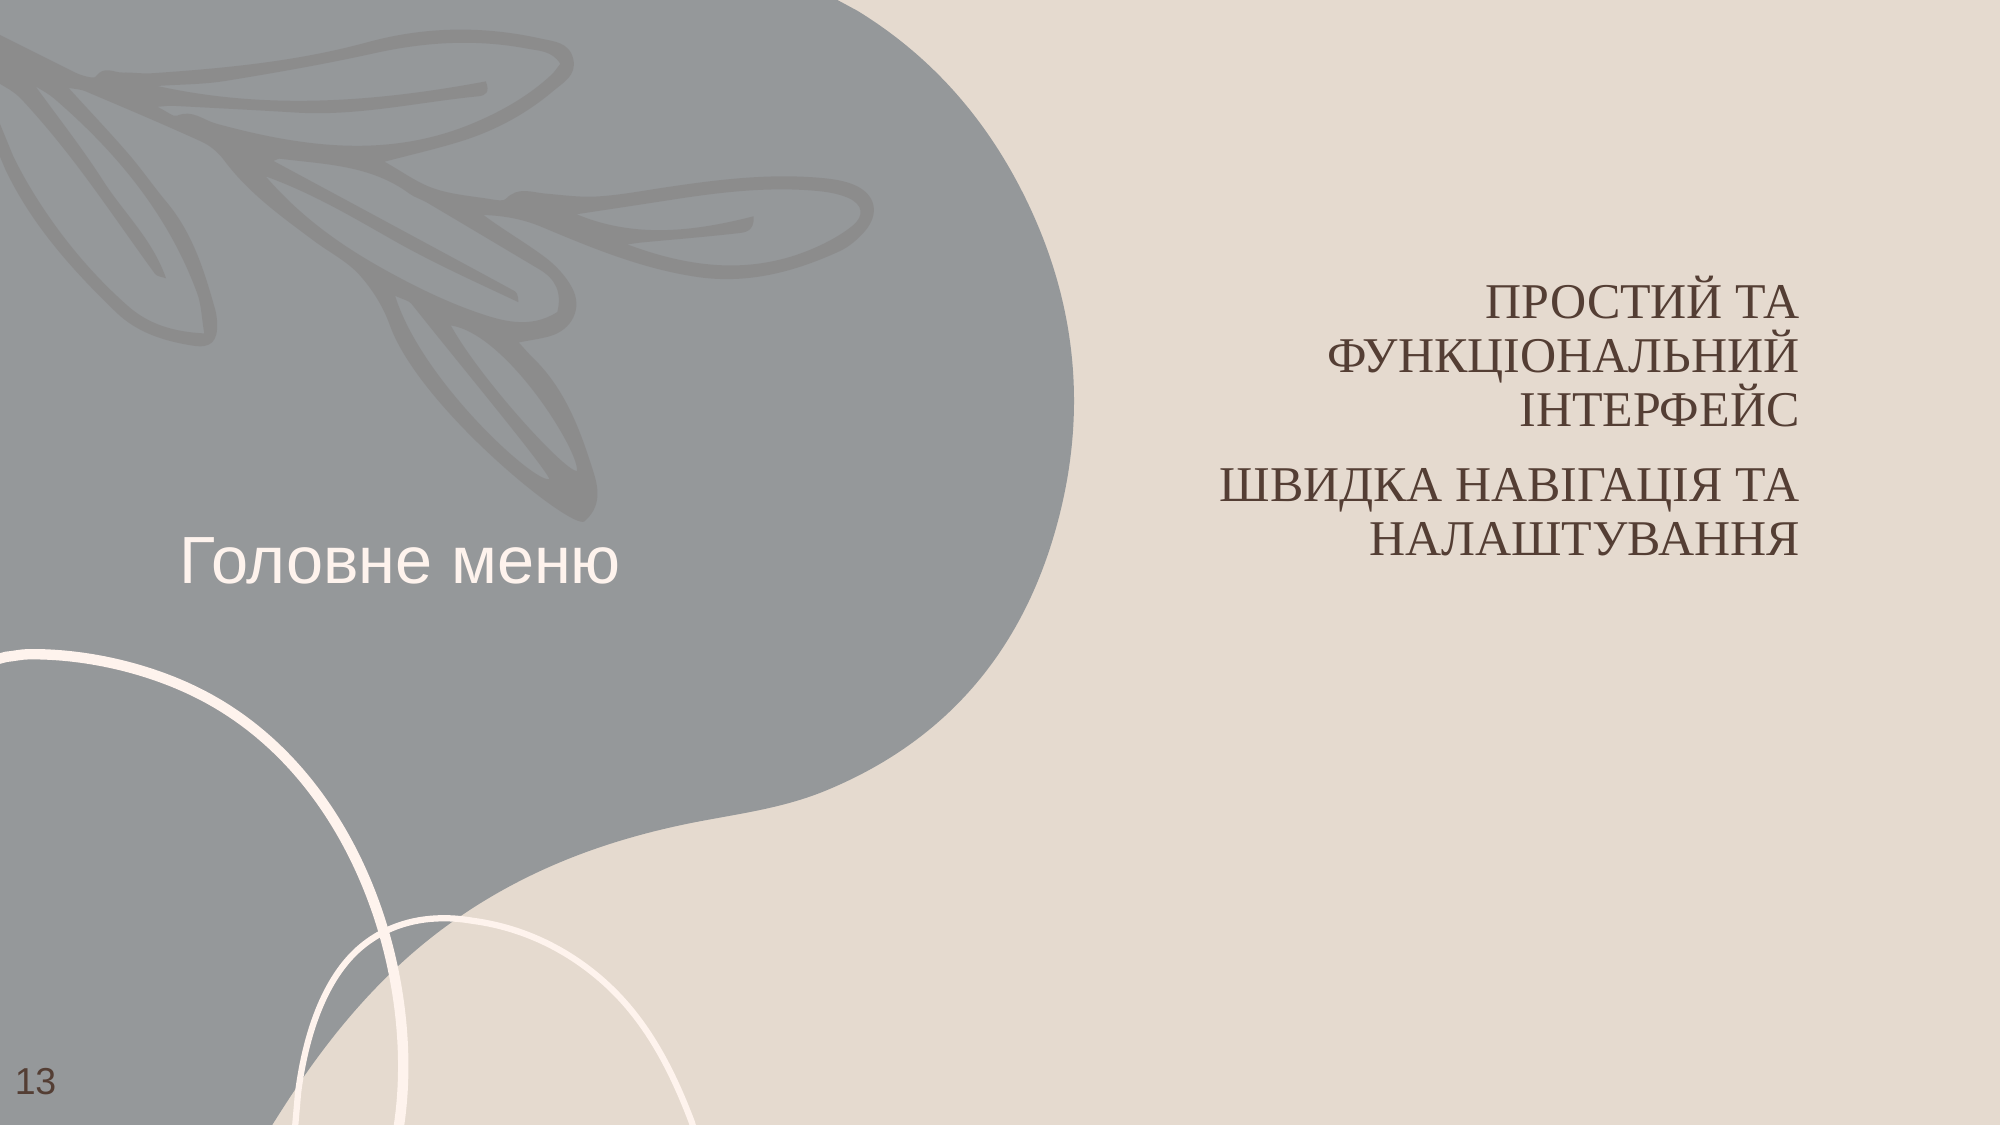

# Головне меню

Простий та функціональний інтерфейс
Швидка навігація та налаштування
13